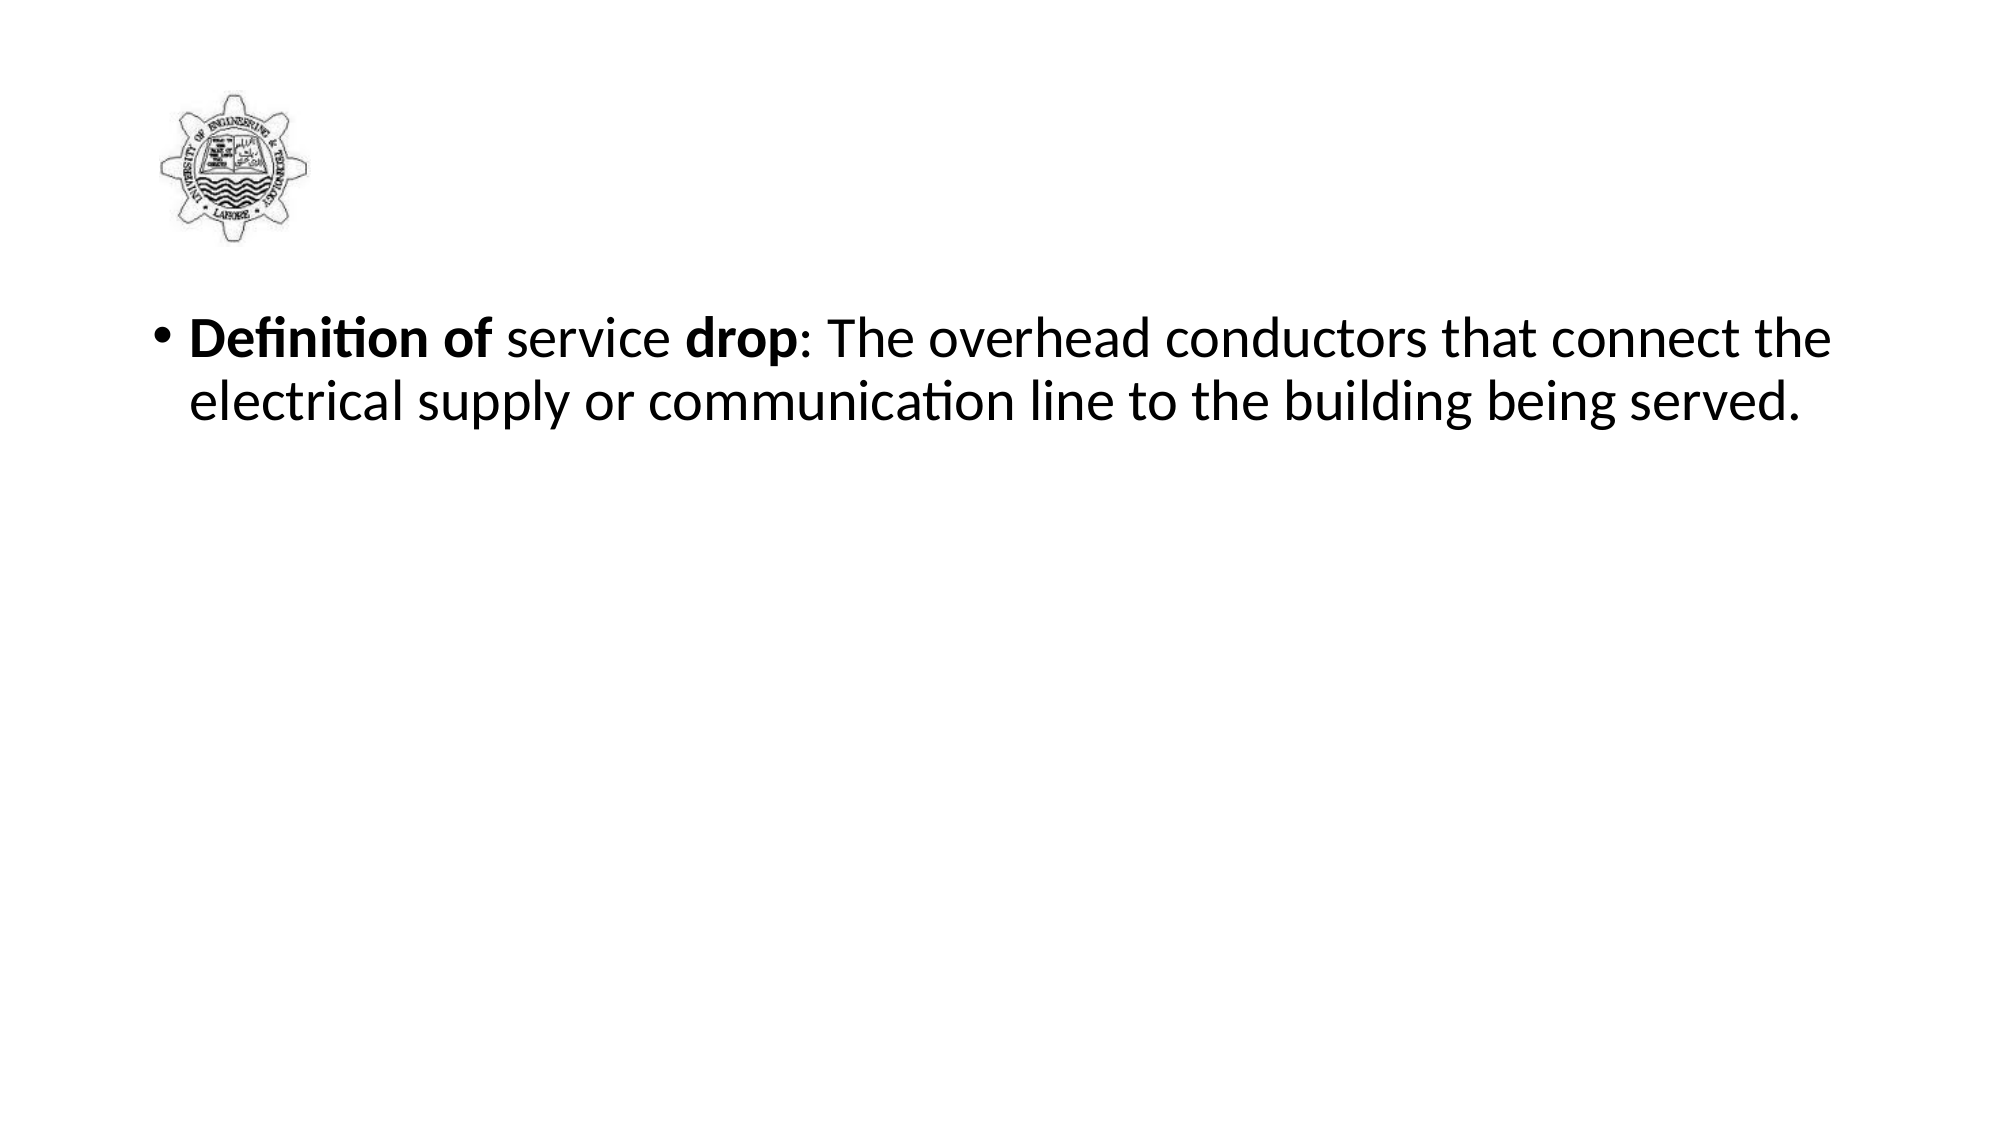

#
Definition of service drop: The overhead conductors that connect the electrical supply or communication line to the building being served.